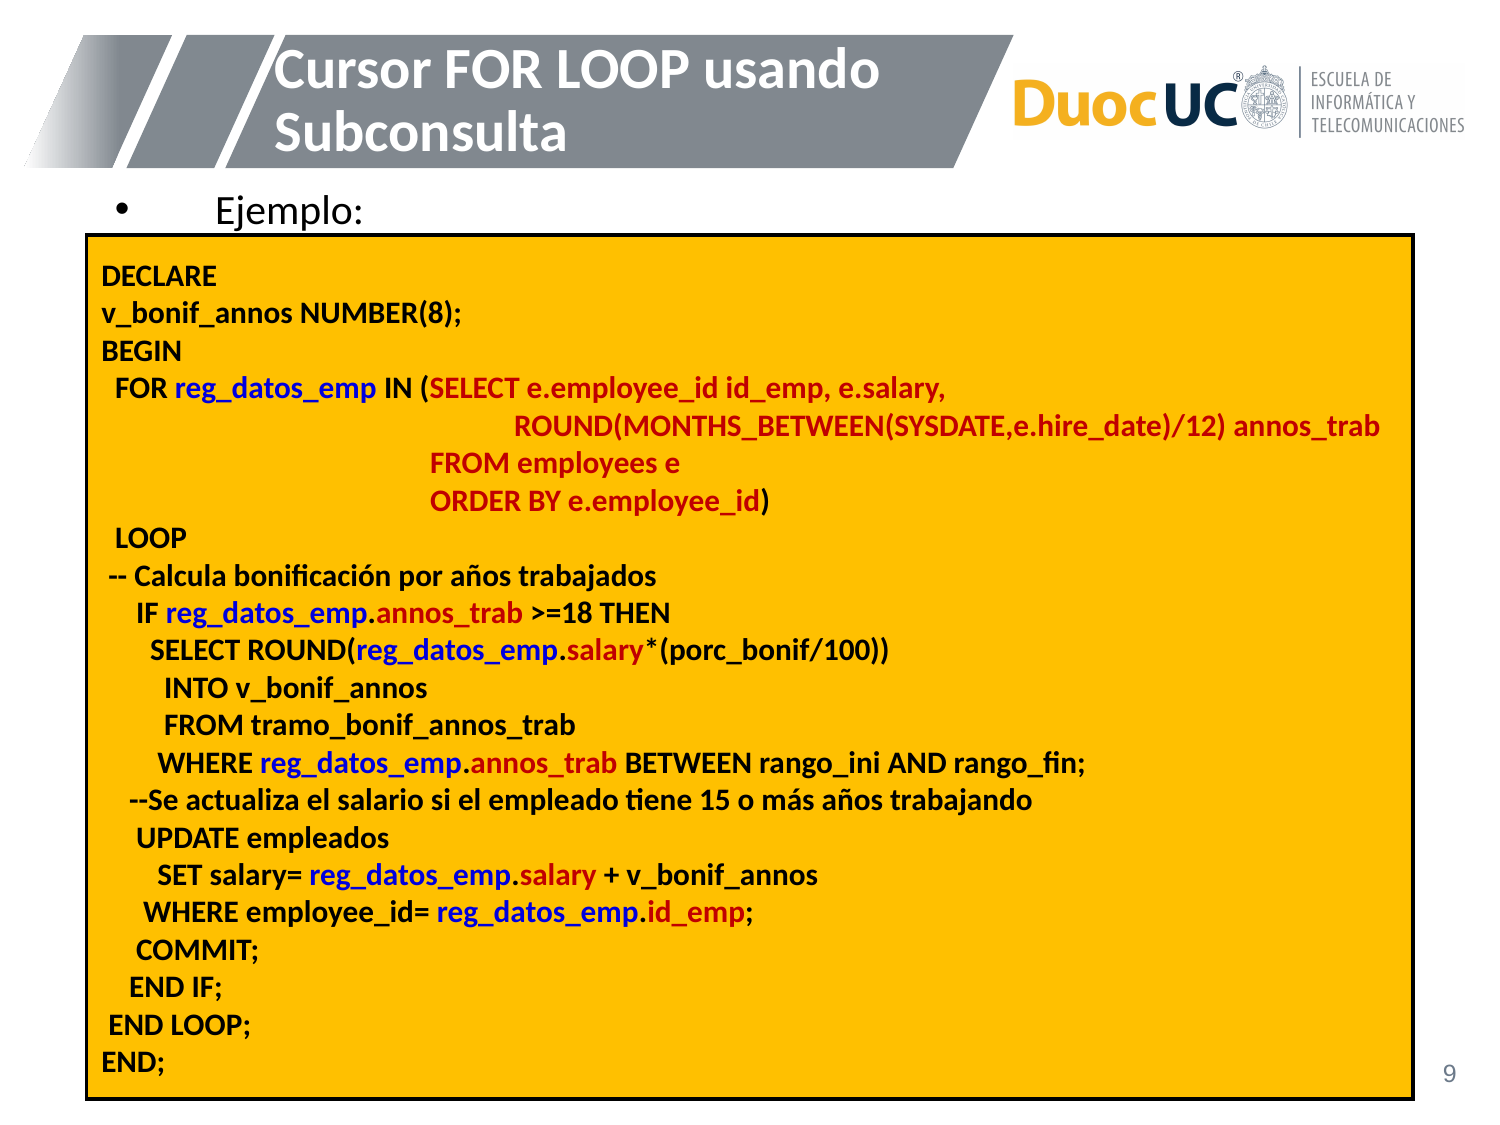

# Cursor FOR LOOP usando Subconsulta
Ejemplo:

DECLARE
v_bonif_annos NUMBER(8);
BEGIN
  FOR reg_datos_emp IN (SELECT e.employee_id id_emp, e.salary,
                                                           ROUND(MONTHS_BETWEEN(SYSDATE,e.hire_date)/12) annos_trab
                                               FROM employees e
                                               ORDER BY e.employee_id)
  LOOP
 -- Calcula bonificación por años trabajados
     IF reg_datos_emp.annos_trab >=18 THEN
       SELECT ROUND(reg_datos_emp.salary*(porc_bonif/100))
         INTO v_bonif_annos
         FROM tramo_bonif_annos_trab
        WHERE reg_datos_emp.annos_trab BETWEEN rango_ini AND rango_fin;
    --Se actualiza el salario si el empleado tiene 15 o más años trabajando
     UPDATE empleados
        SET salary= reg_datos_emp.salary + v_bonif_annos
      WHERE employee_id= reg_datos_emp.id_emp;
     COMMIT;
    END IF;
 END LOOP;
END;